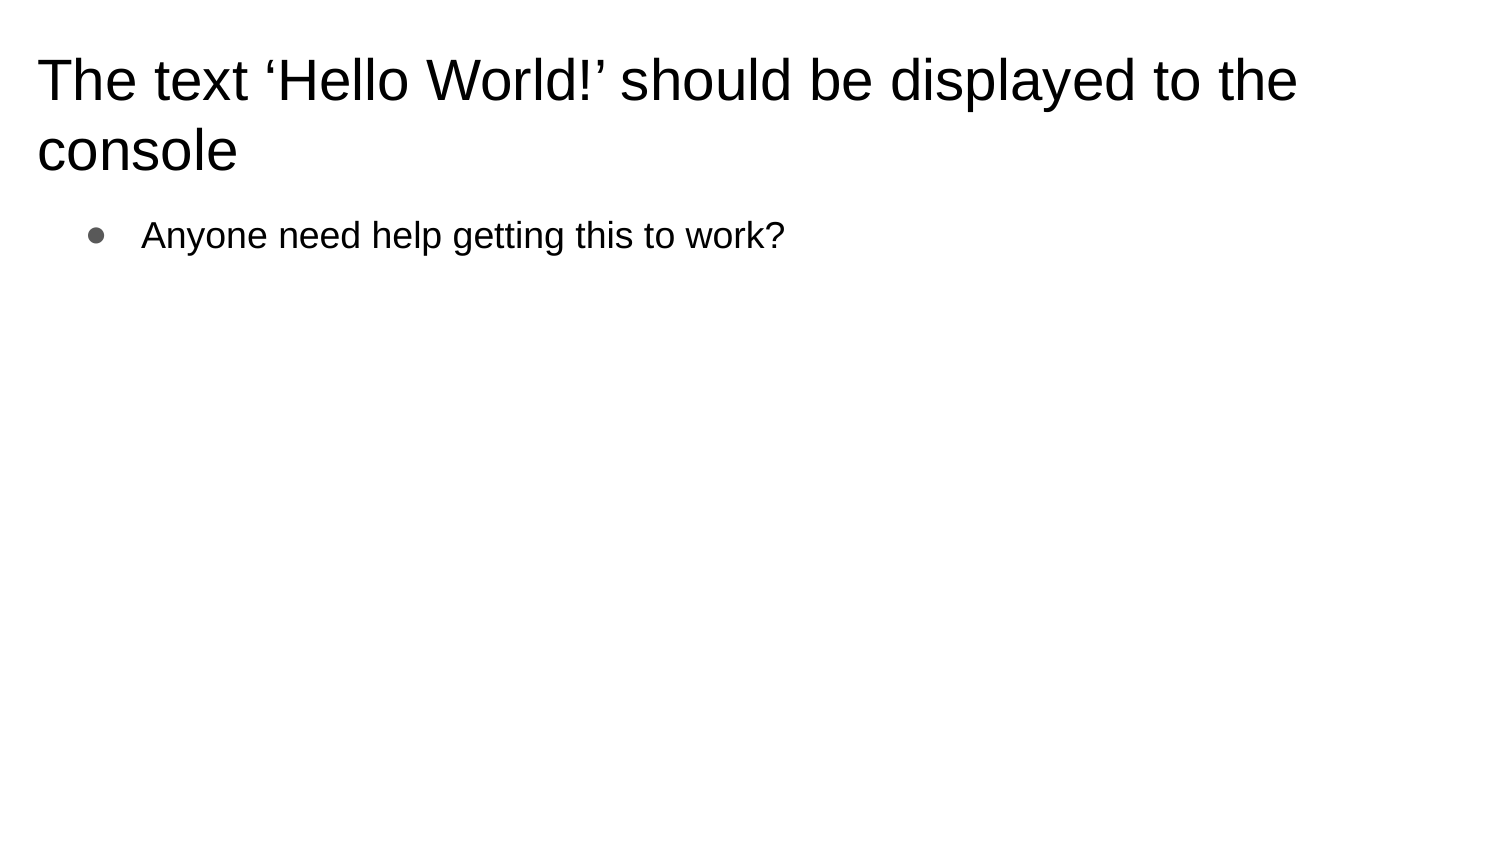

# The text ‘Hello World!’ should be displayed to the console
Anyone need help getting this to work?